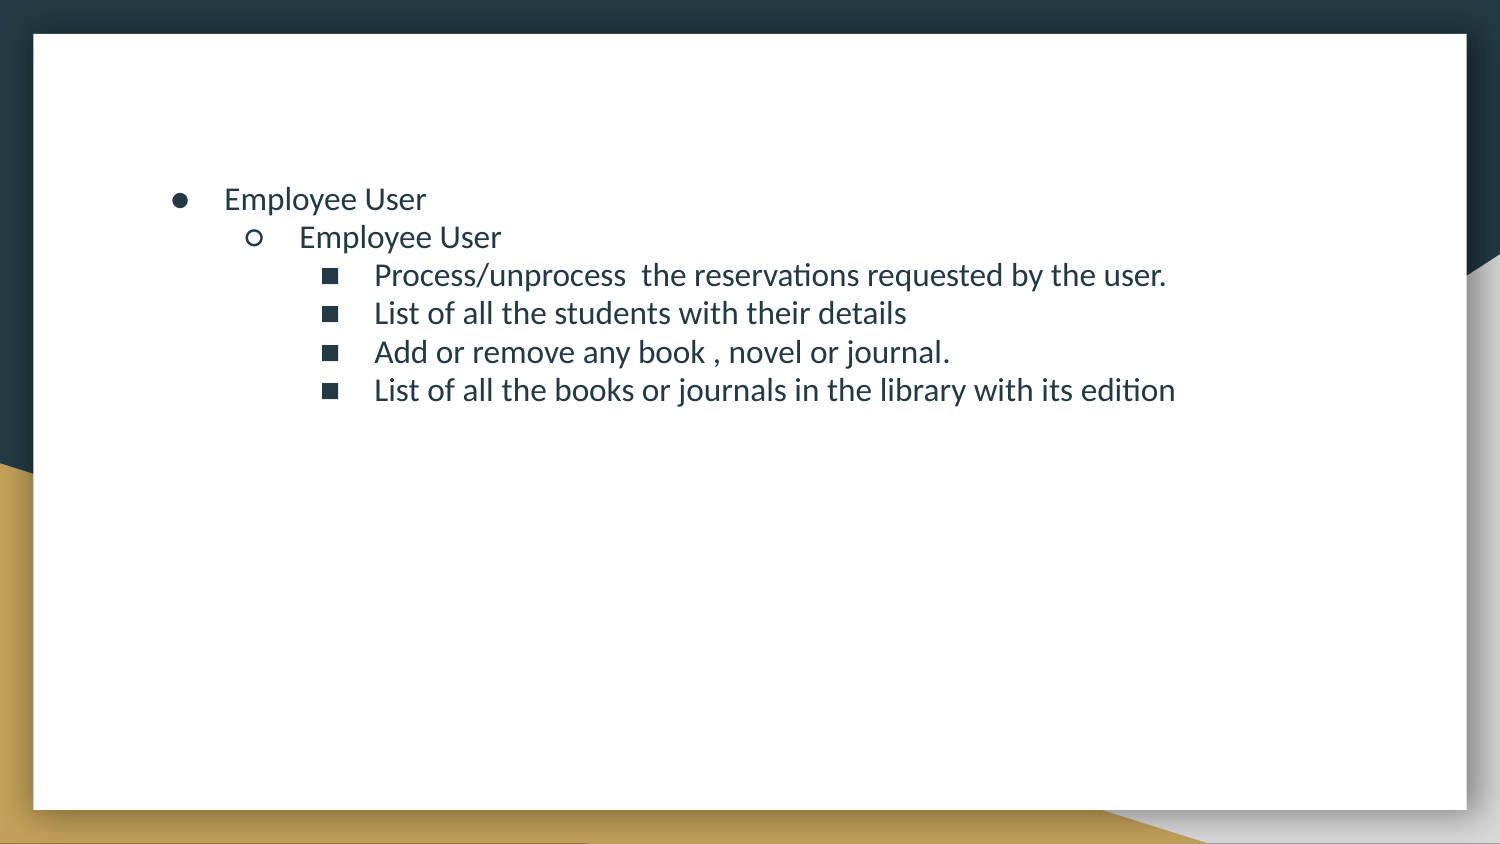

Employee User
Employee User
Process/unprocess  the reservations requested by the user.
List of all the students with their details
Add or remove any book , novel or journal.
List of all the books or journals in the library with its edition